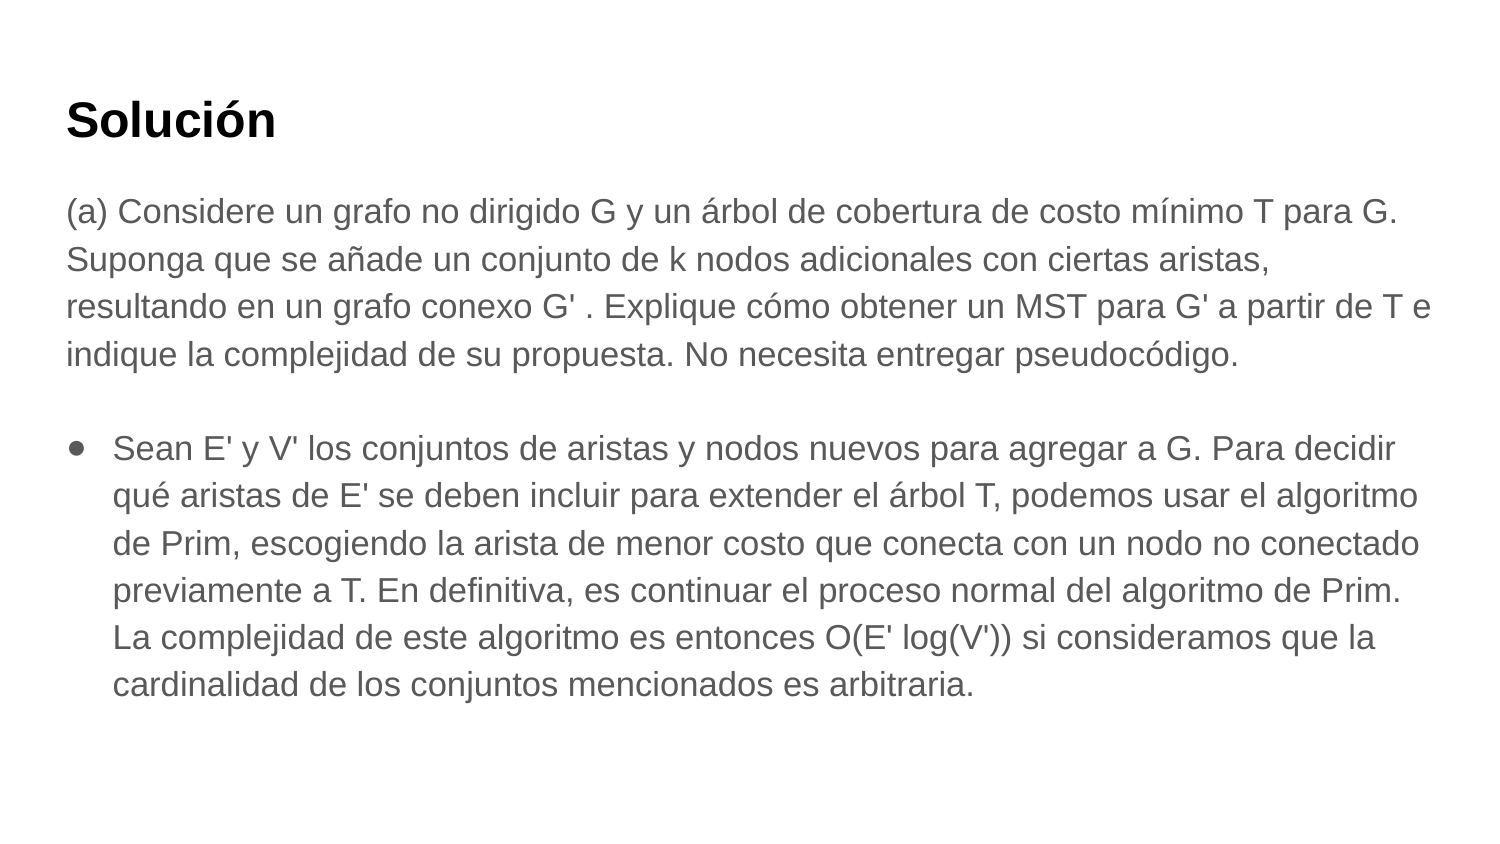

# Solución

(a) Considere un grafo no dirigido G y un árbol de cobertura de costo mínimo T para G. Suponga que se añade un conjunto de k nodos adicionales con ciertas aristas, resultando en un grafo conexo G' . Explique cómo obtener un MST para G' a partir de T e indique la complejidad de su propuesta. No necesita entregar pseudocódigo.

Sean E' y V' los conjuntos de aristas y nodos nuevos para agregar a G. Para decidir qué aristas de E' se deben incluir para extender el árbol T, podemos usar el algoritmo de Prim, escogiendo la arista de menor costo que conecta con un nodo no conectado previamente a T. En definitiva, es continuar el proceso normal del algoritmo de Prim. La complejidad de este algoritmo es entonces O(E' log(V')) si consideramos que la cardinalidad de los conjuntos mencionados es arbitraria.